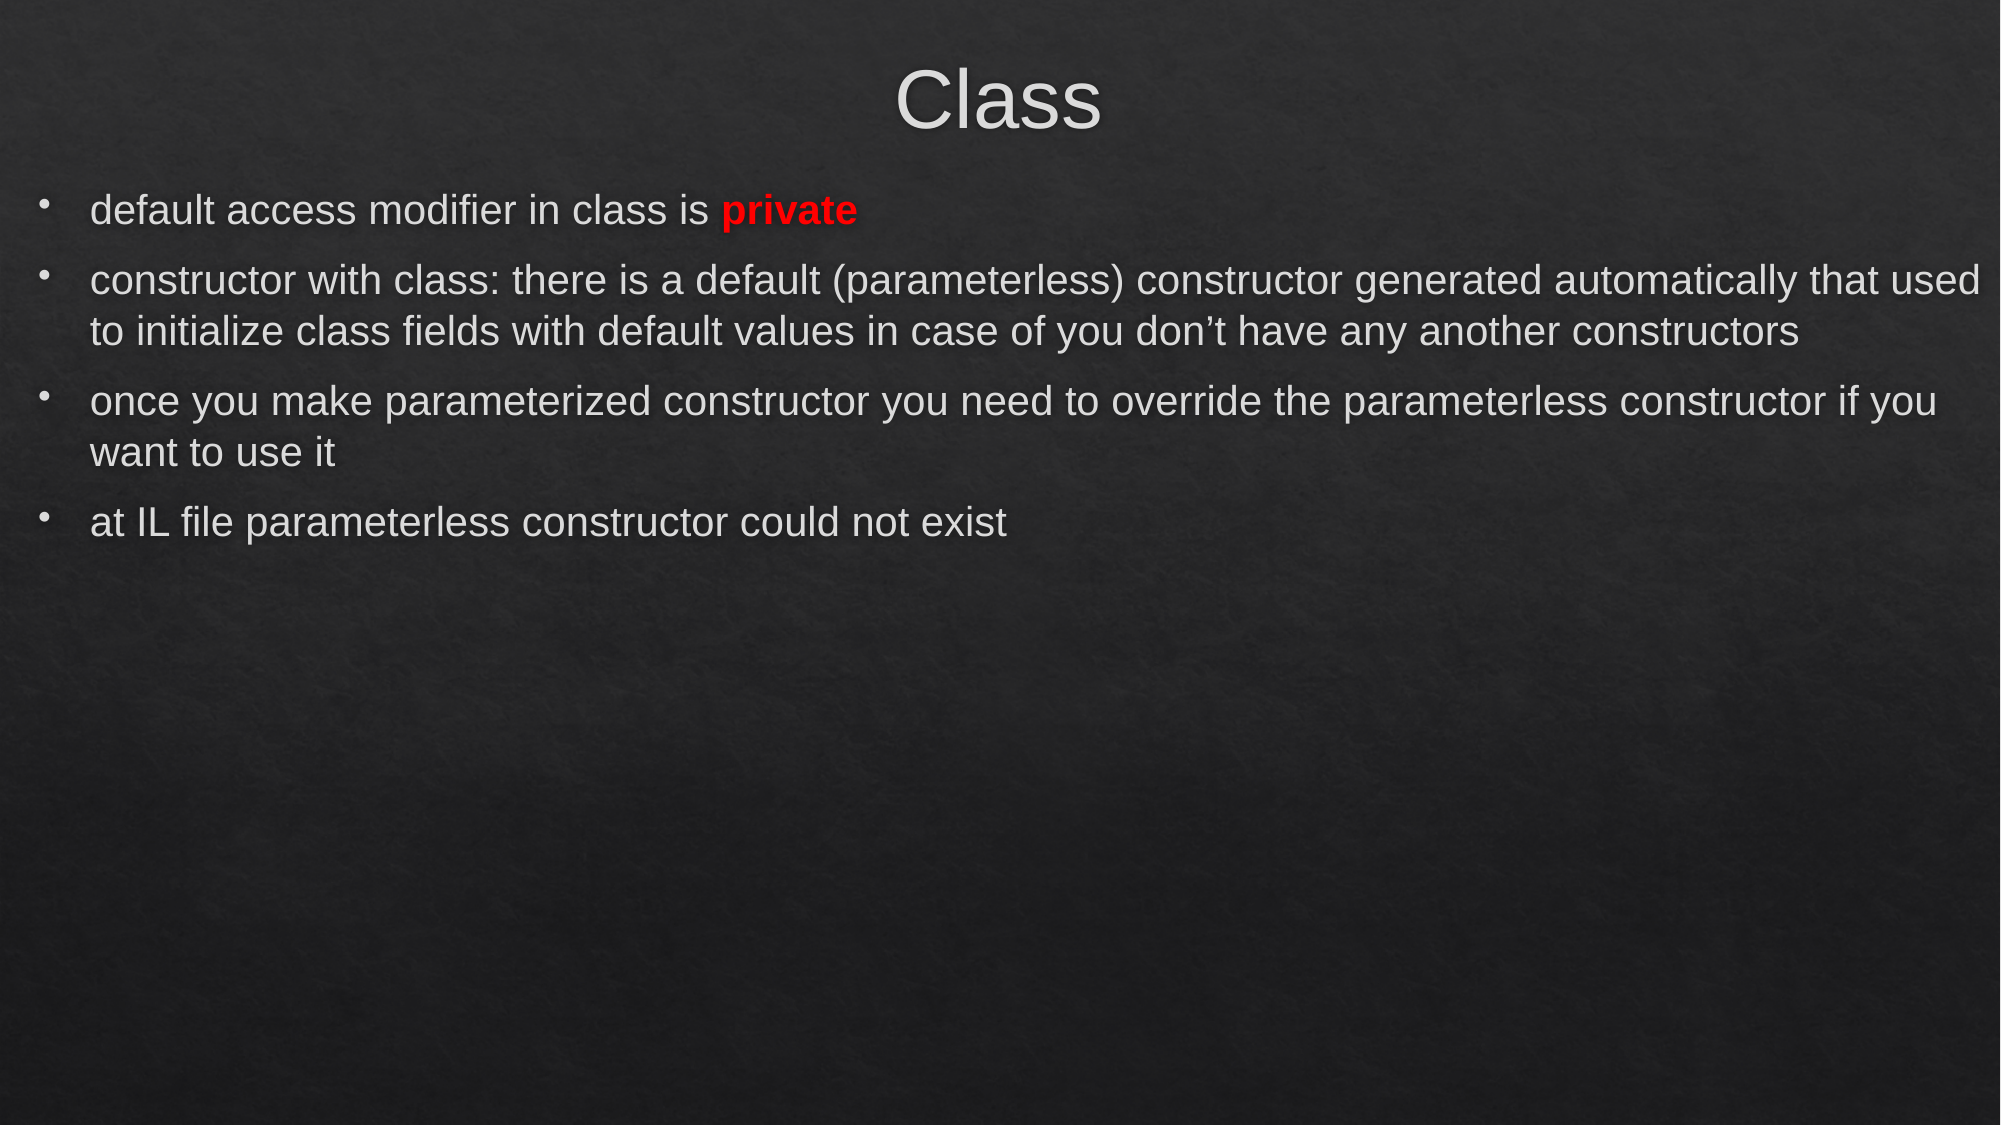

# Class
default access modifier in class is private
constructor with class: there is a default (parameterless) constructor generated automatically that used to initialize class fields with default values in case of you don’t have any another constructors
once you make parameterized constructor you need to override the parameterless constructor if you want to use it
at IL file parameterless constructor could not exist